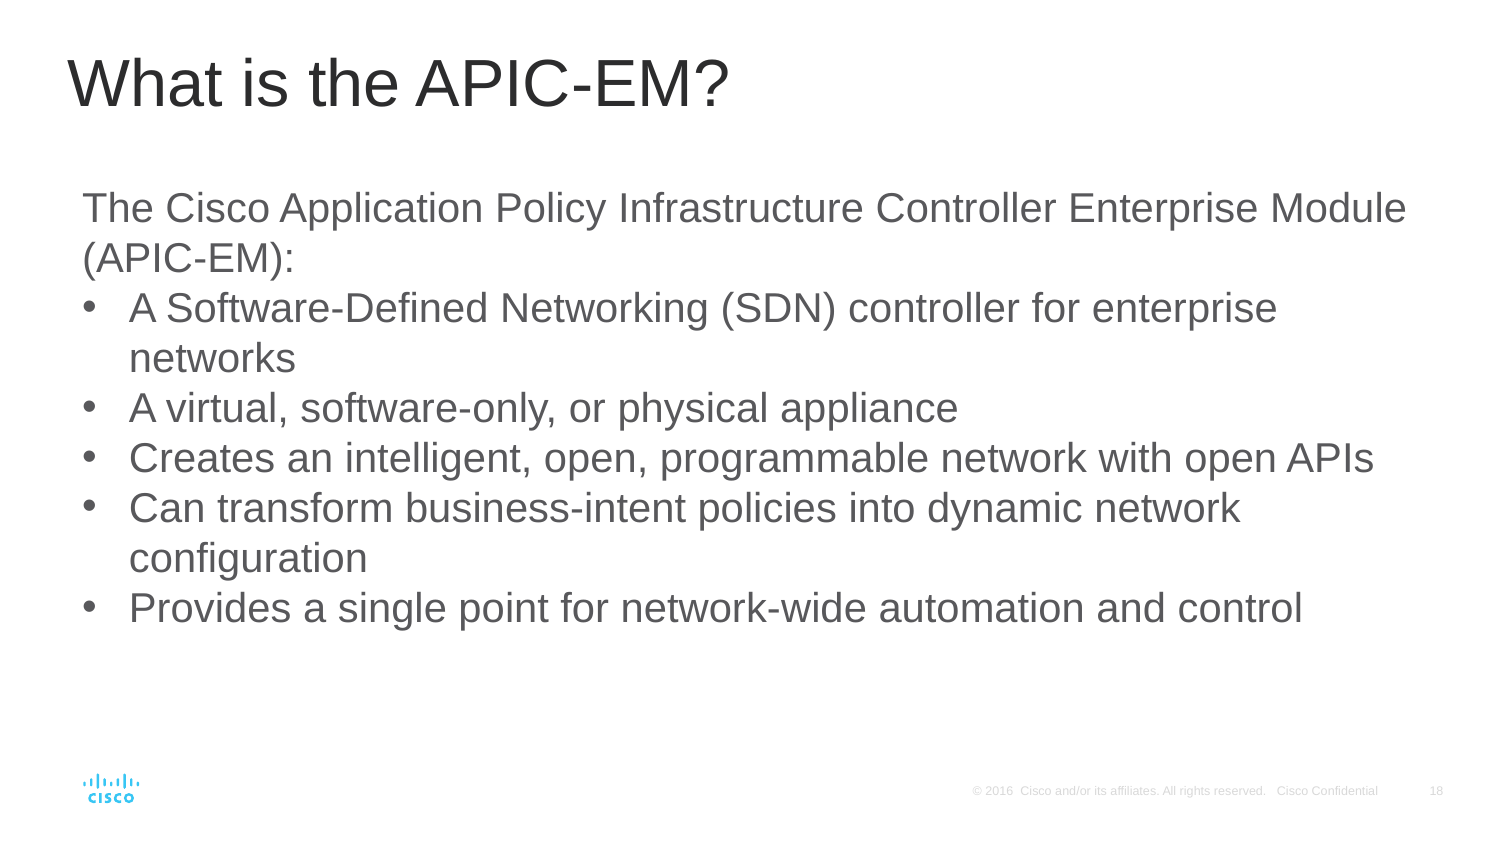

# What is the APIC-EM?
The Cisco Application Policy Infrastructure Controller Enterprise Module (APIC-EM):
A Software-Defined Networking (SDN) controller for enterprise networks
A virtual, software-only, or physical appliance
Creates an intelligent, open, programmable network with open APIs
Can transform business-intent policies into dynamic network configuration
Provides a single point for network-wide automation and control